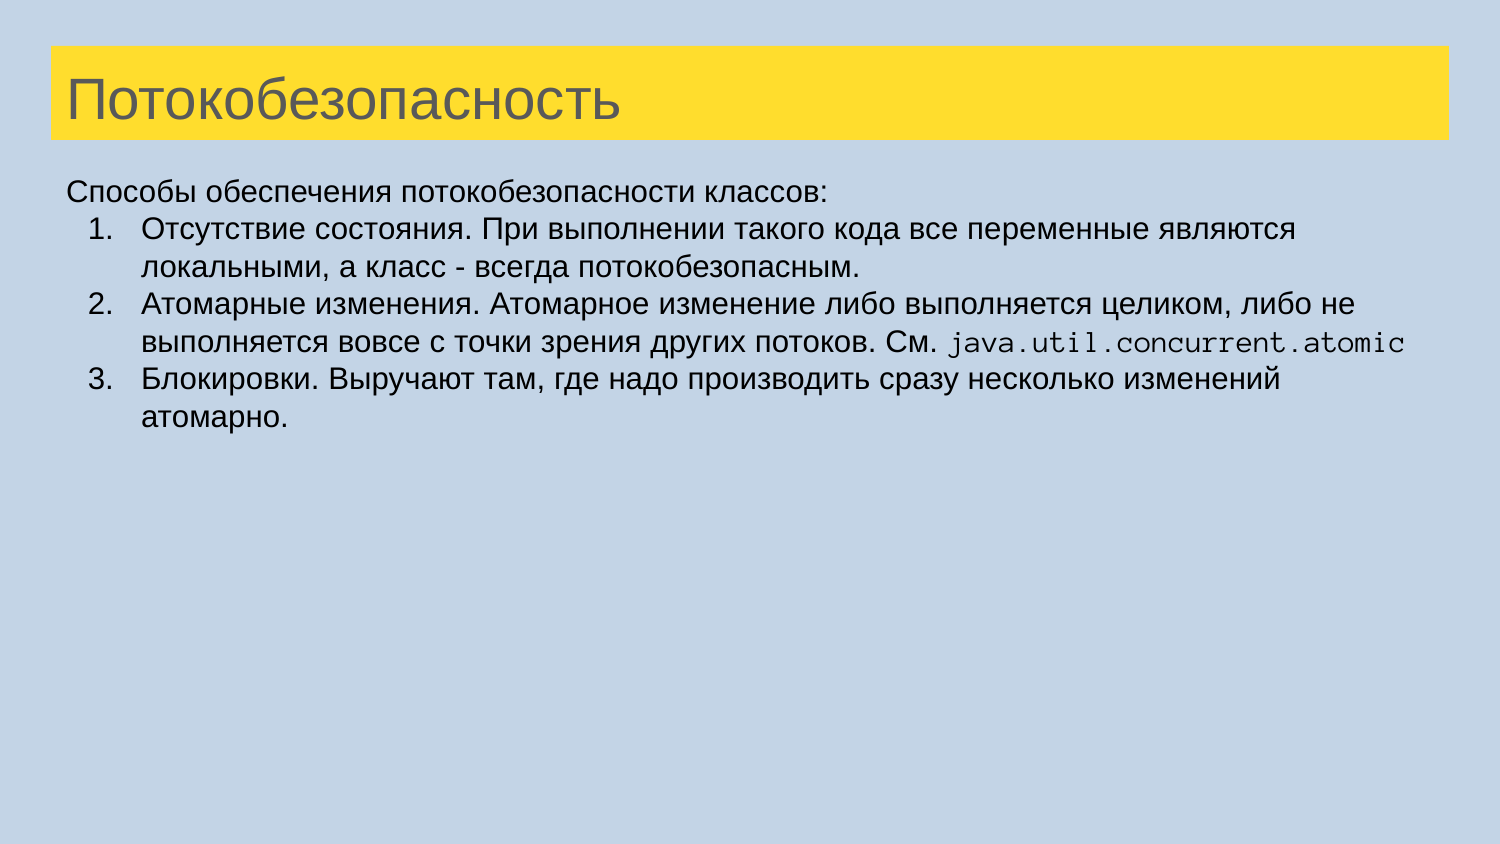

# Потокобезопасность
Способы обеспечения потокобезопасности классов:
Отсутствие состояния. При выполнении такого кода все переменные являются локальными, а класс - всегда потокобезопасным.
Атомарные изменения. Атомарное изменение либо выполняется целиком, либо не выполняется вовсе с точки зрения других потоков. См. java.util.concurrent.atomic
Блокировки. Выручают там, где надо производить сразу несколько изменений атомарно.